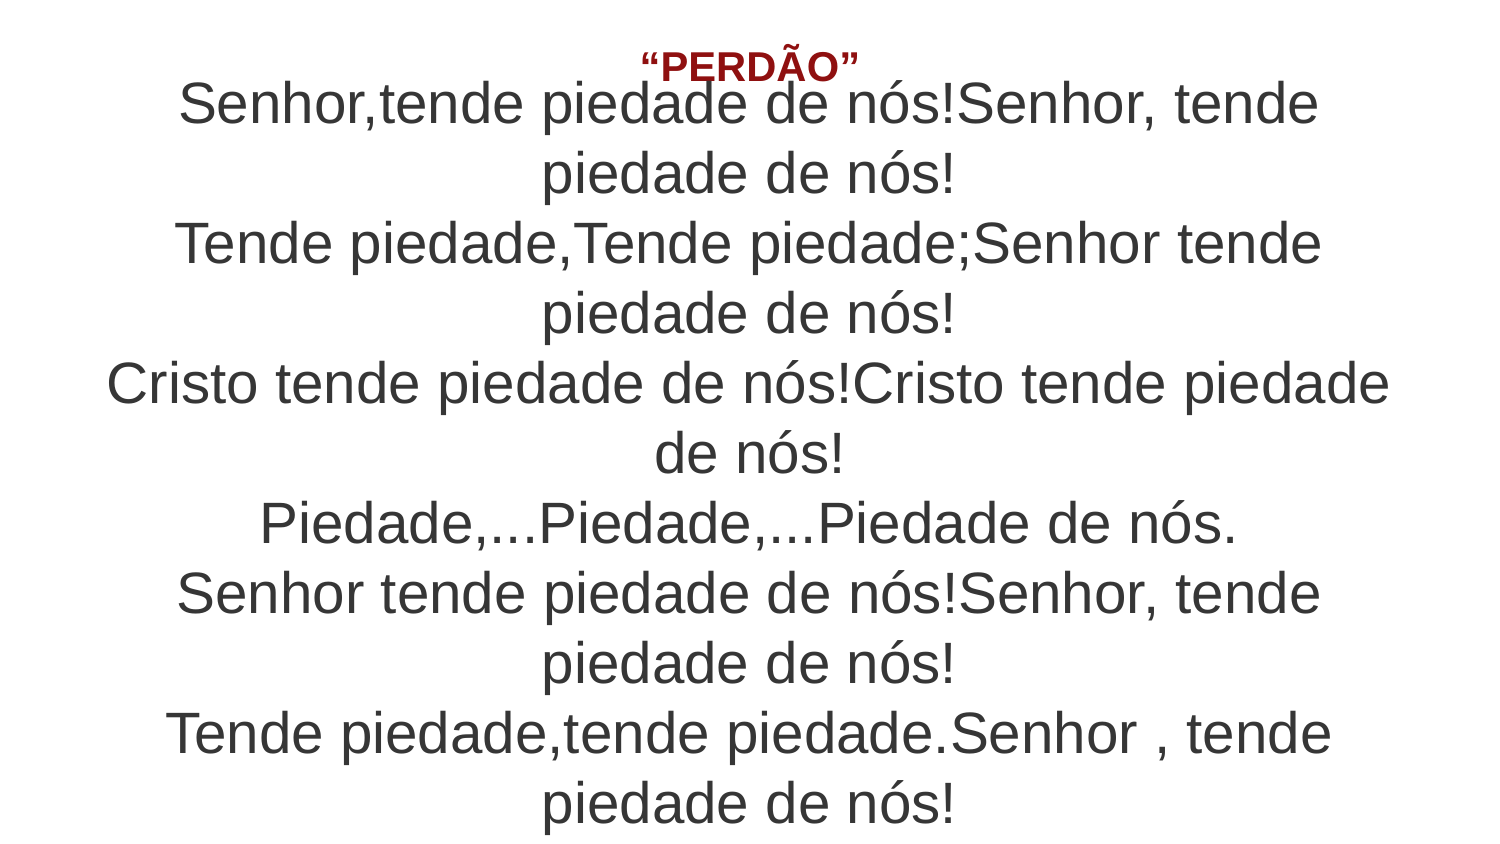

“PERDÃO”
Senhor,tende piedade de nós!Senhor, tende piedade de nós!
Tende piedade,Tende piedade;Senhor tende piedade de nós!
Cristo tende piedade de nós!Cristo tende piedade de nós!
Piedade,...Piedade,...Piedade de nós.
Senhor tende piedade de nós!Senhor, tende piedade de nós!
Tende piedade,tende piedade.Senhor , tende piedade de nós!